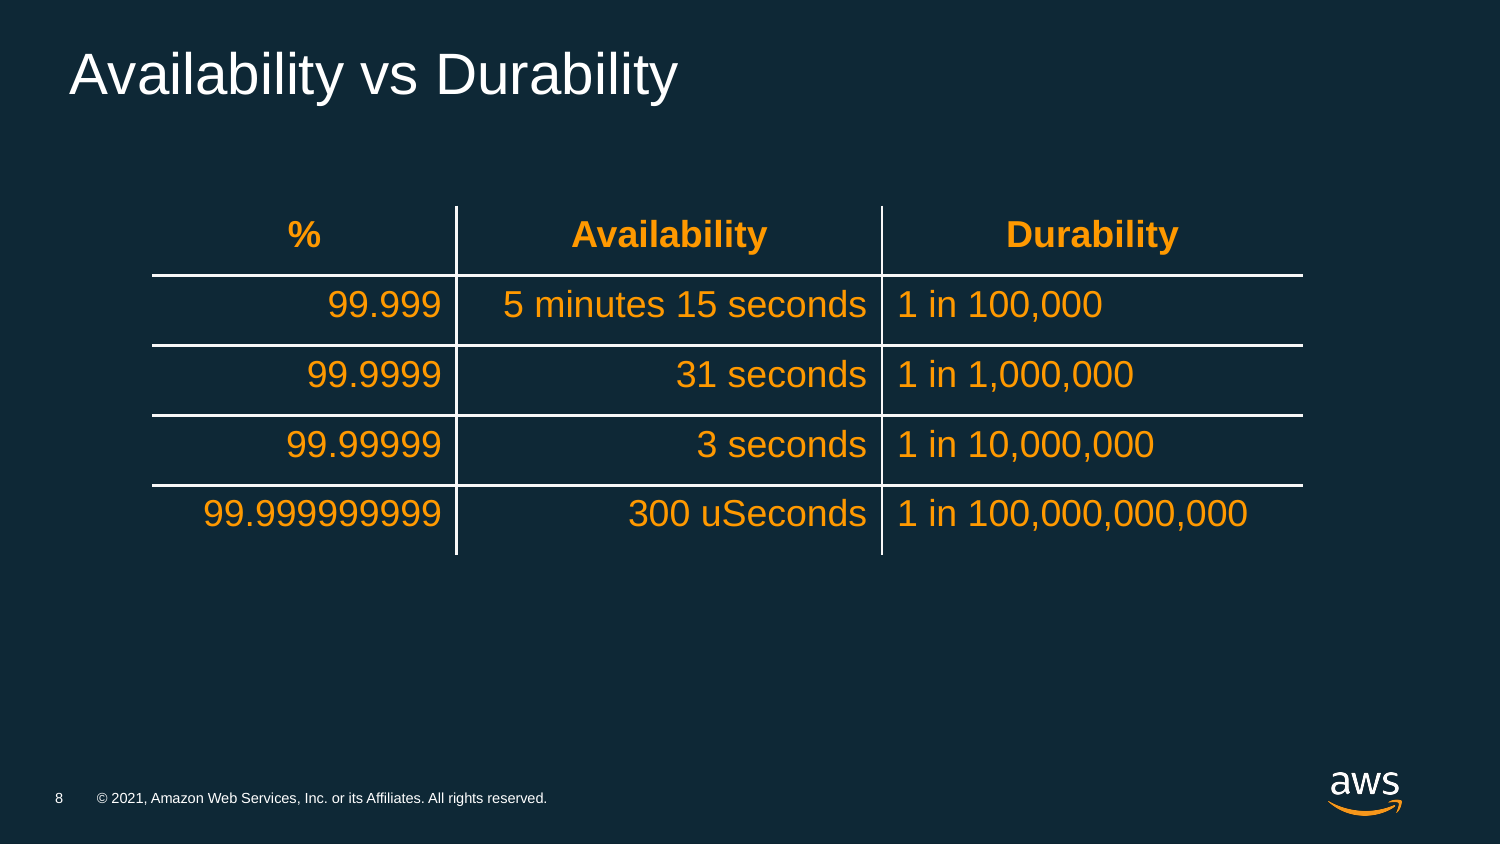

Availability vs Durability

| % | Availability | Durability |
| --- | --- | --- |
| 99.999 | 5 minutes 15 seconds | 1 in 100,000 |
| 99.9999 | 31 seconds | 1 in 1,000,000 |
| 99.99999 | 3 seconds | 1 in 10,000,000 |
| 99.999999999 | 300 uSeconds | 1 in 100,000,000,000 |